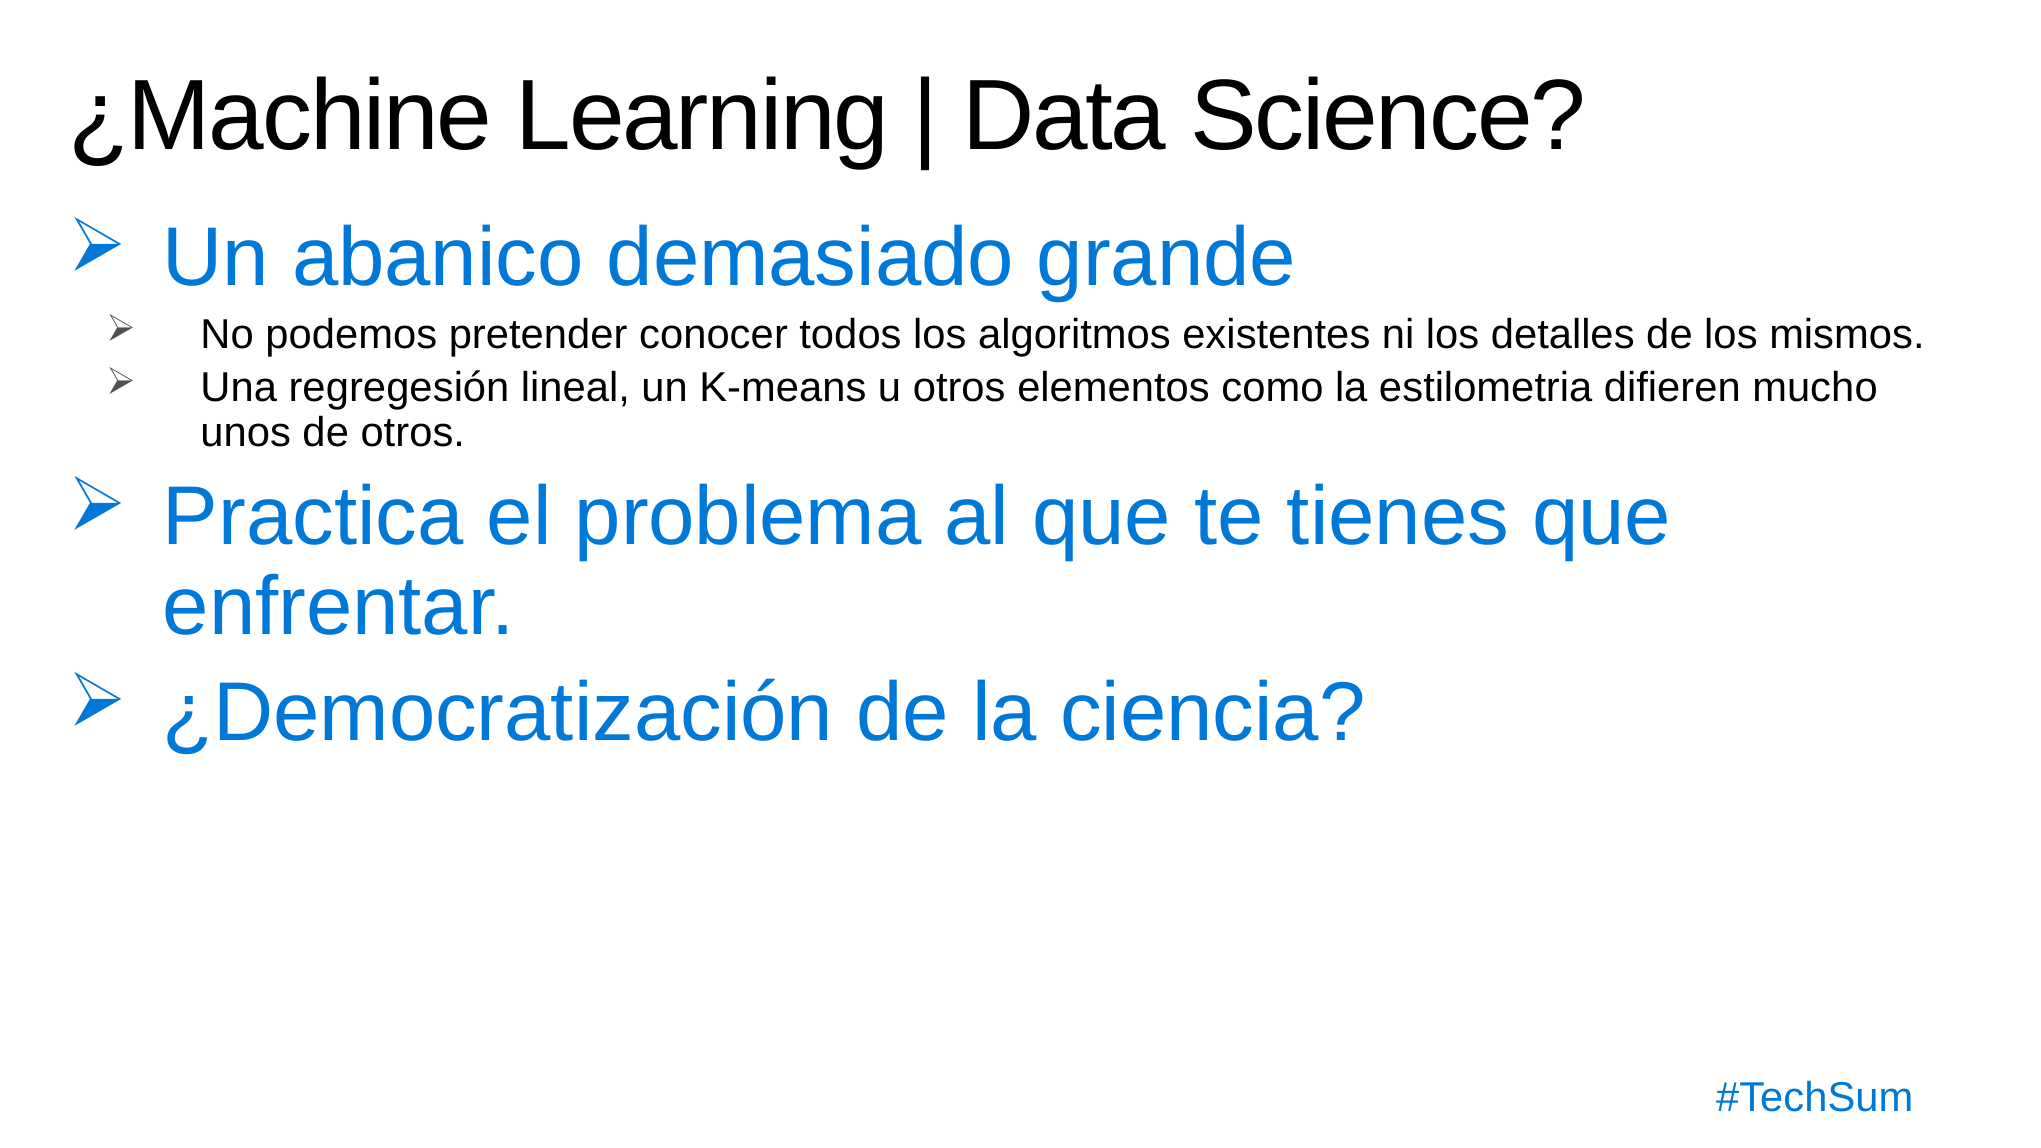

# ¿Machine Learning | Data Science?
Un abanico demasiado grande
No podemos pretender conocer todos los algoritmos existentes ni los detalles de los mismos.
Una regregesión lineal, un K-means u otros elementos como la estilometria difieren mucho unos de otros.
Practica el problema al que te tienes que enfrentar.
¿Democratización de la ciencia?